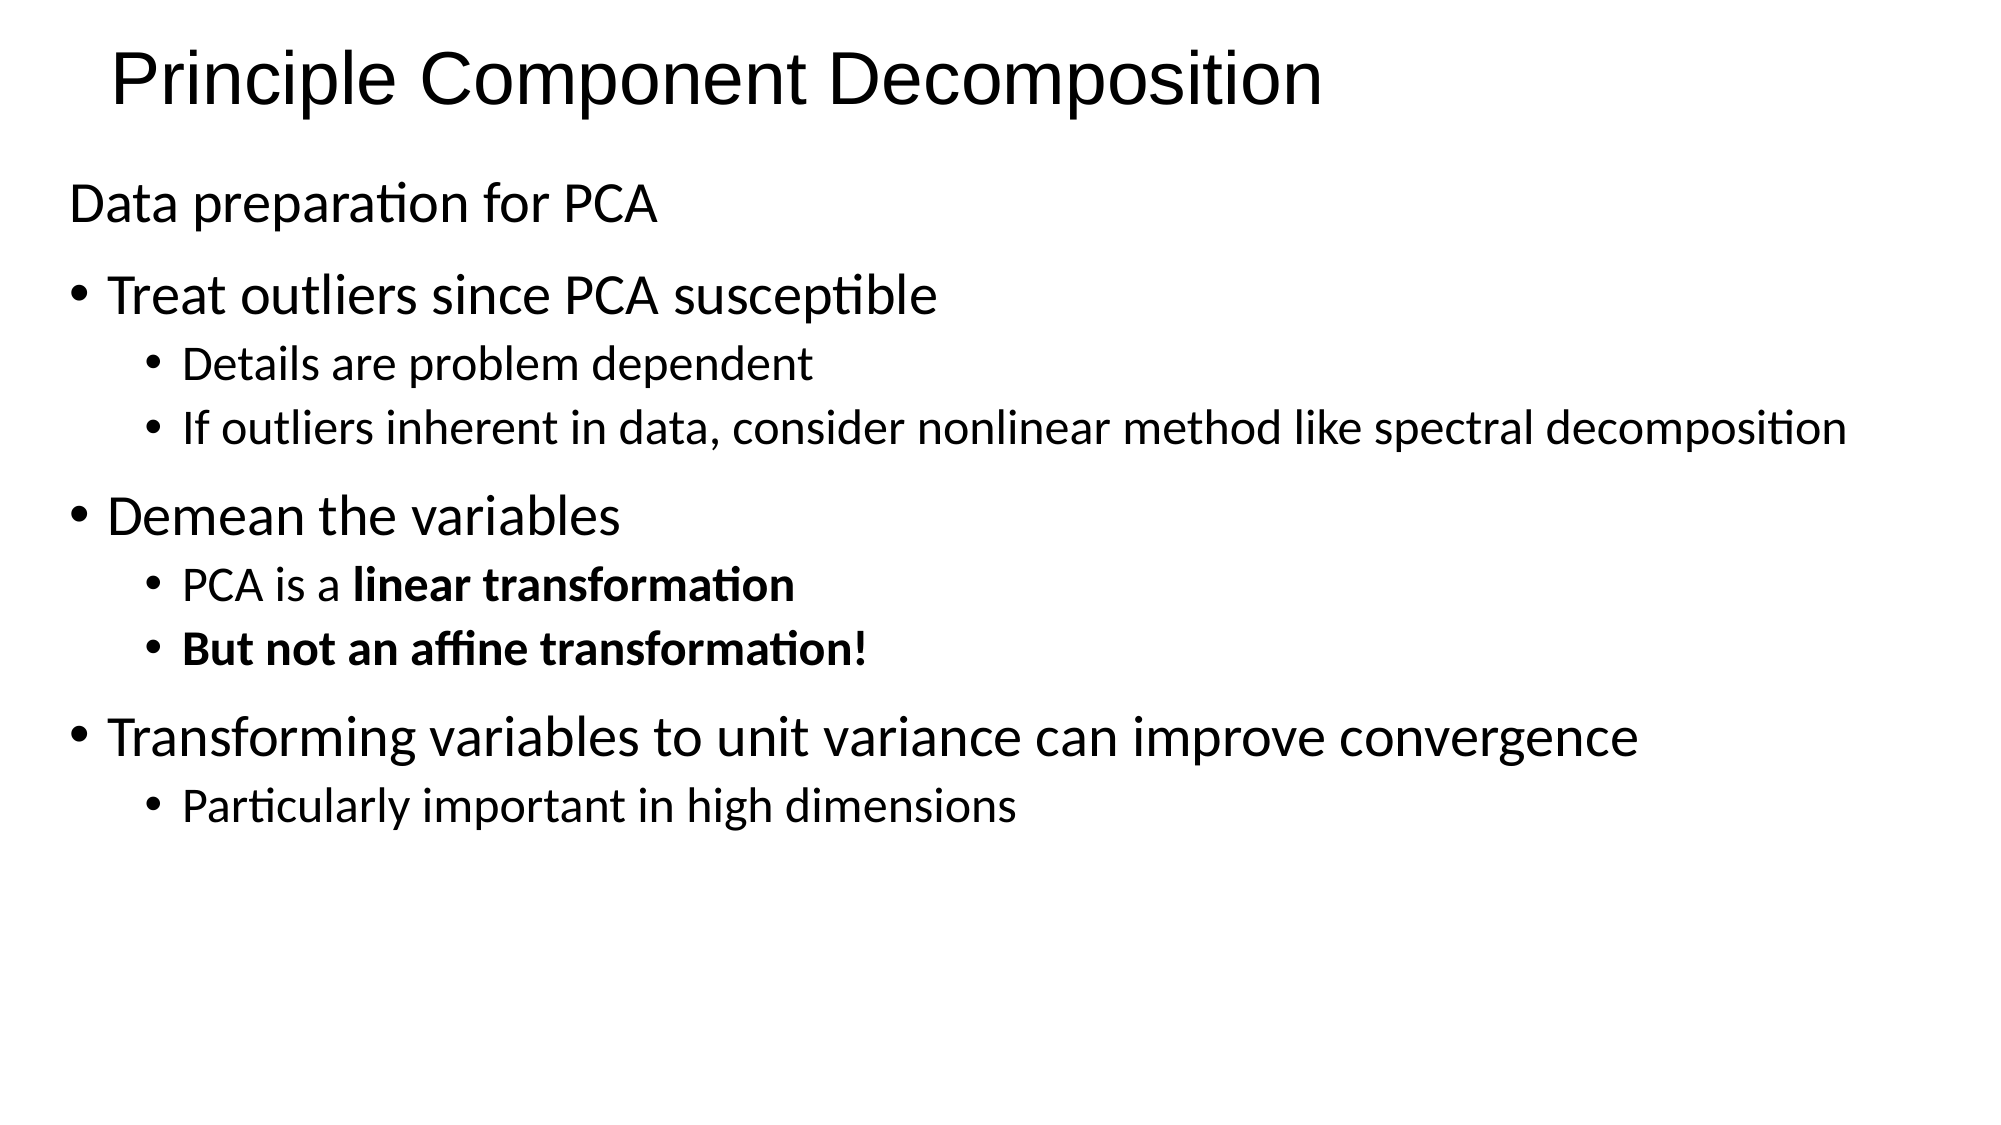

# Principle Component Decomposition
Data preparation for PCA
Treat outliers since PCA susceptible
Details are problem dependent
If outliers inherent in data, consider nonlinear method like spectral decomposition
Demean the variables
PCA is a linear transformation
But not an affine transformation!
Transforming variables to unit variance can improve convergence
Particularly important in high dimensions